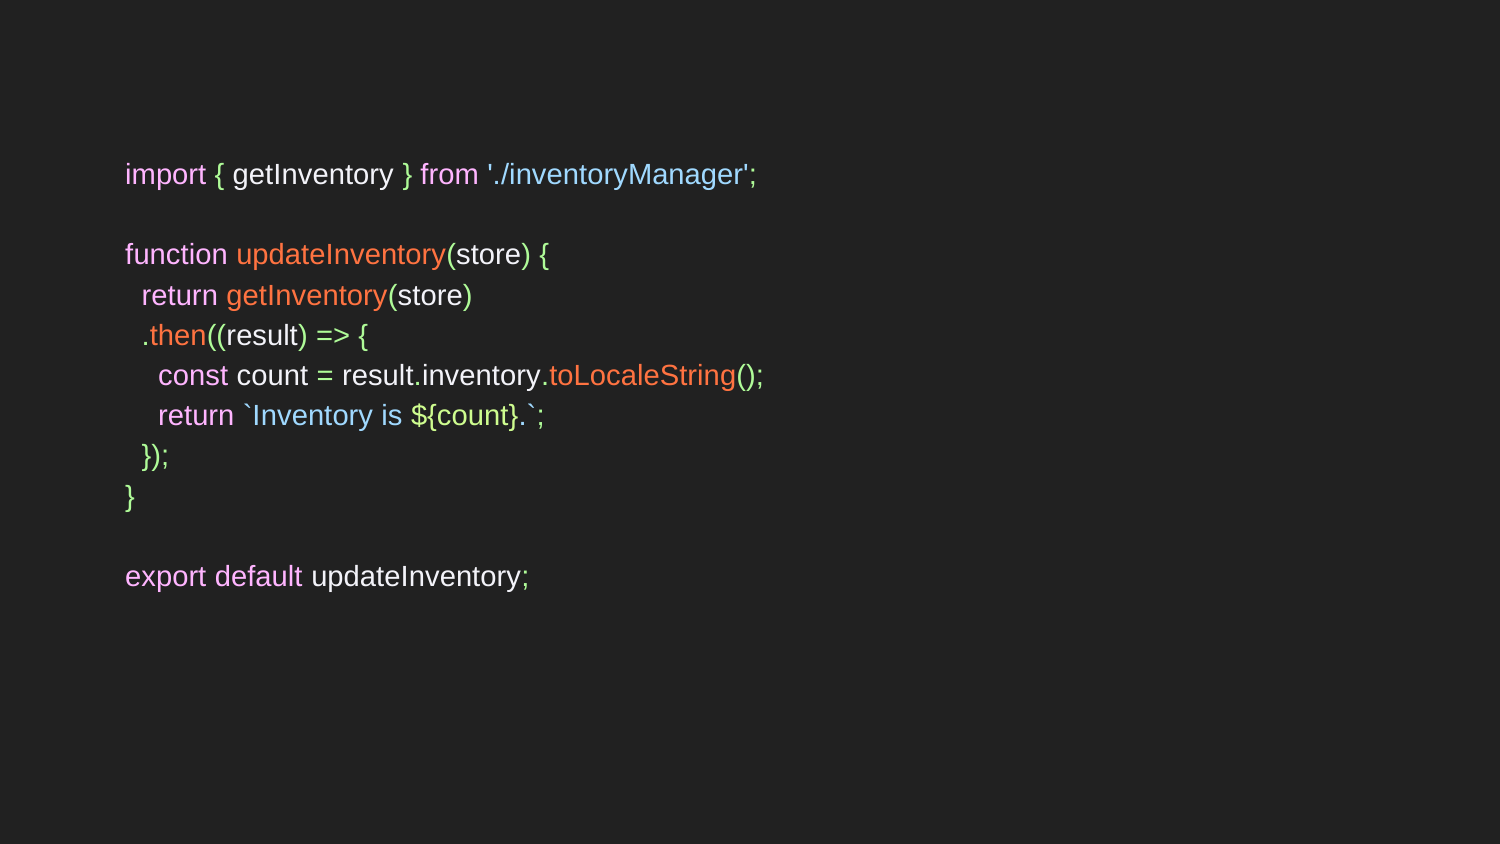

import { getInventory } from './inventoryManager';

function updateInventory(store) {
  return getInventory(store)
  .then((result) => {
    const count = result.inventory.toLocaleString();
    return `Inventory is ${count}.`;
  });
}

export default updateInventory;